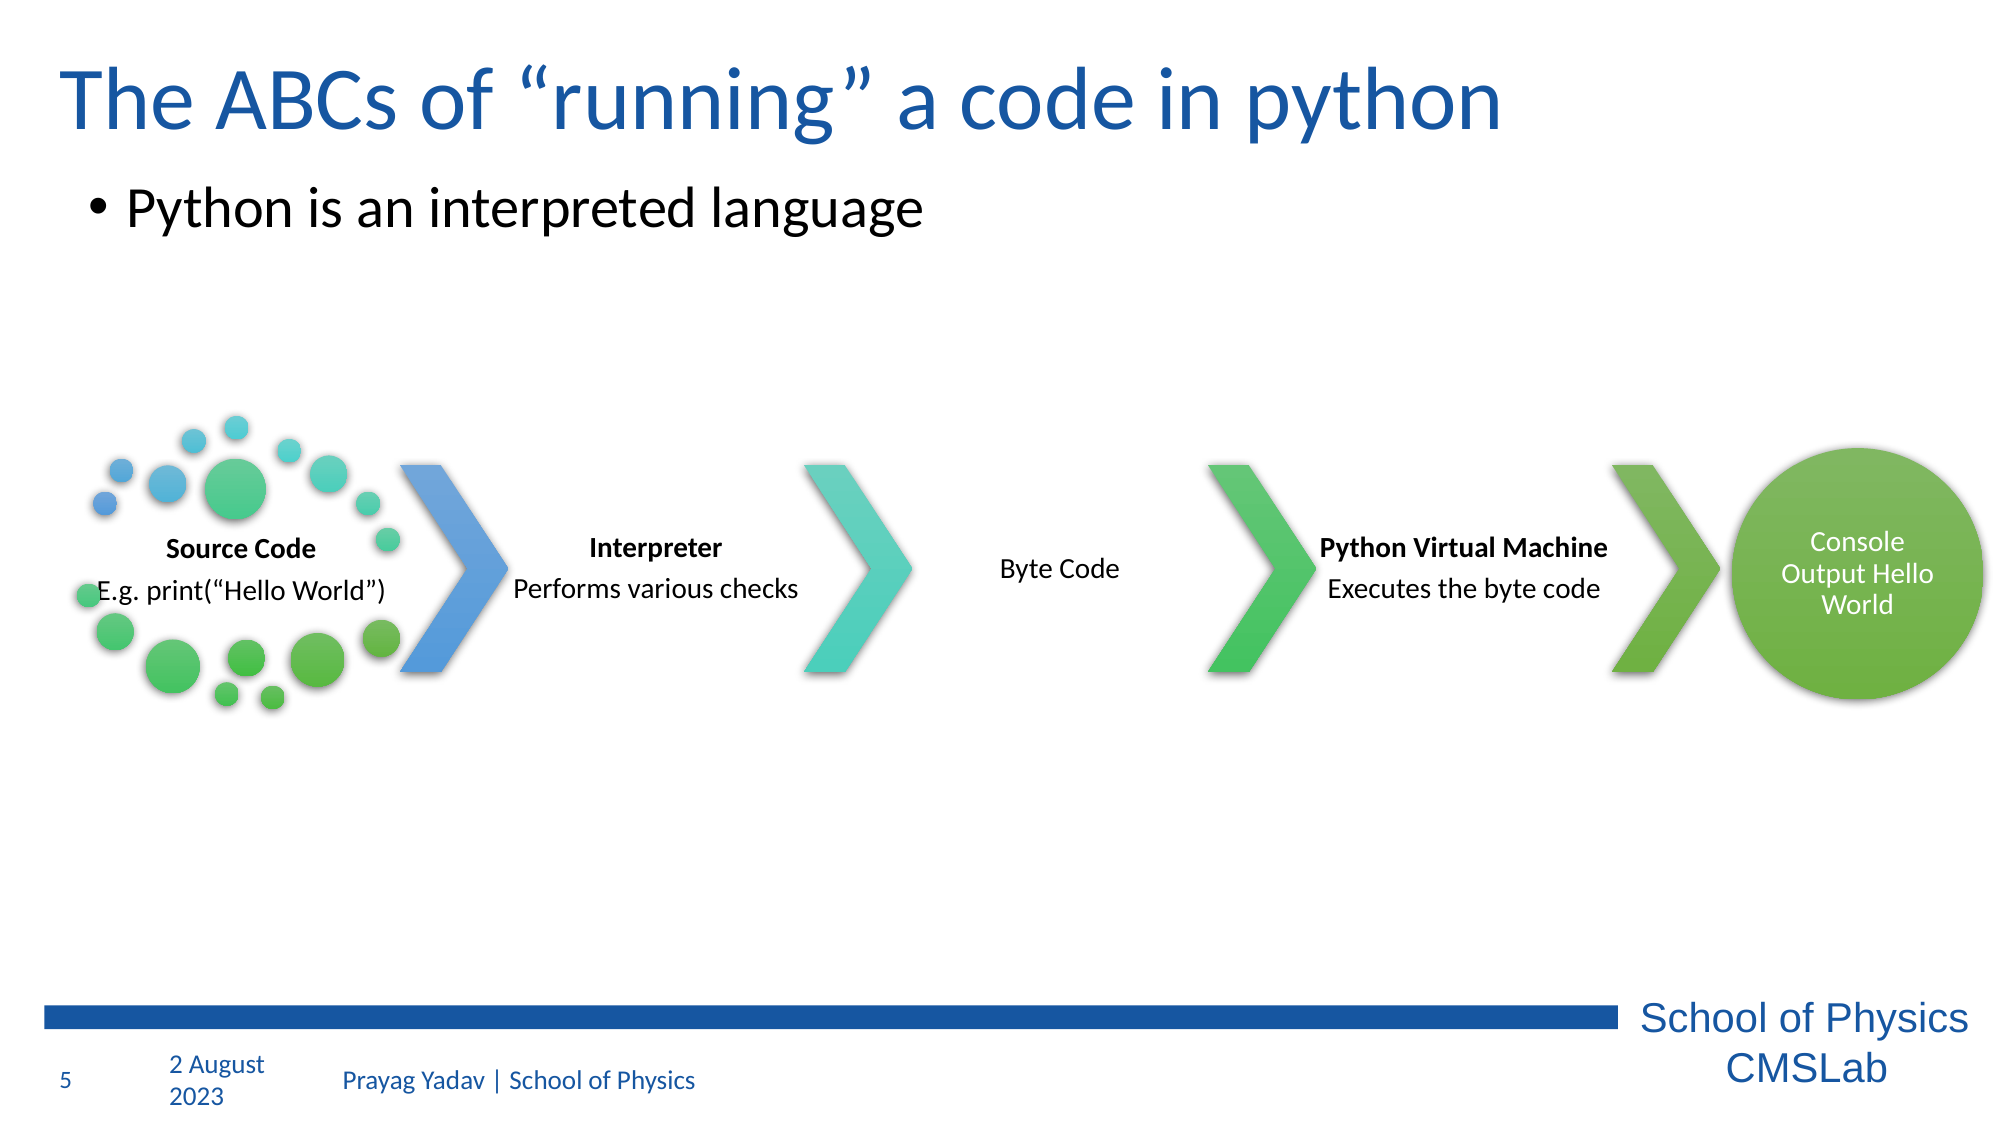

# The ABCs of “running” a code in python
Python is an interpreted language
Source Code
E.g. print(“Hello World”)
Interpreter
Performs various checks
Byte Code
Python Virtual Machine
Executes the byte code
Console Output Hello World
5
2 August 2023
Prayag Yadav | School of Physics